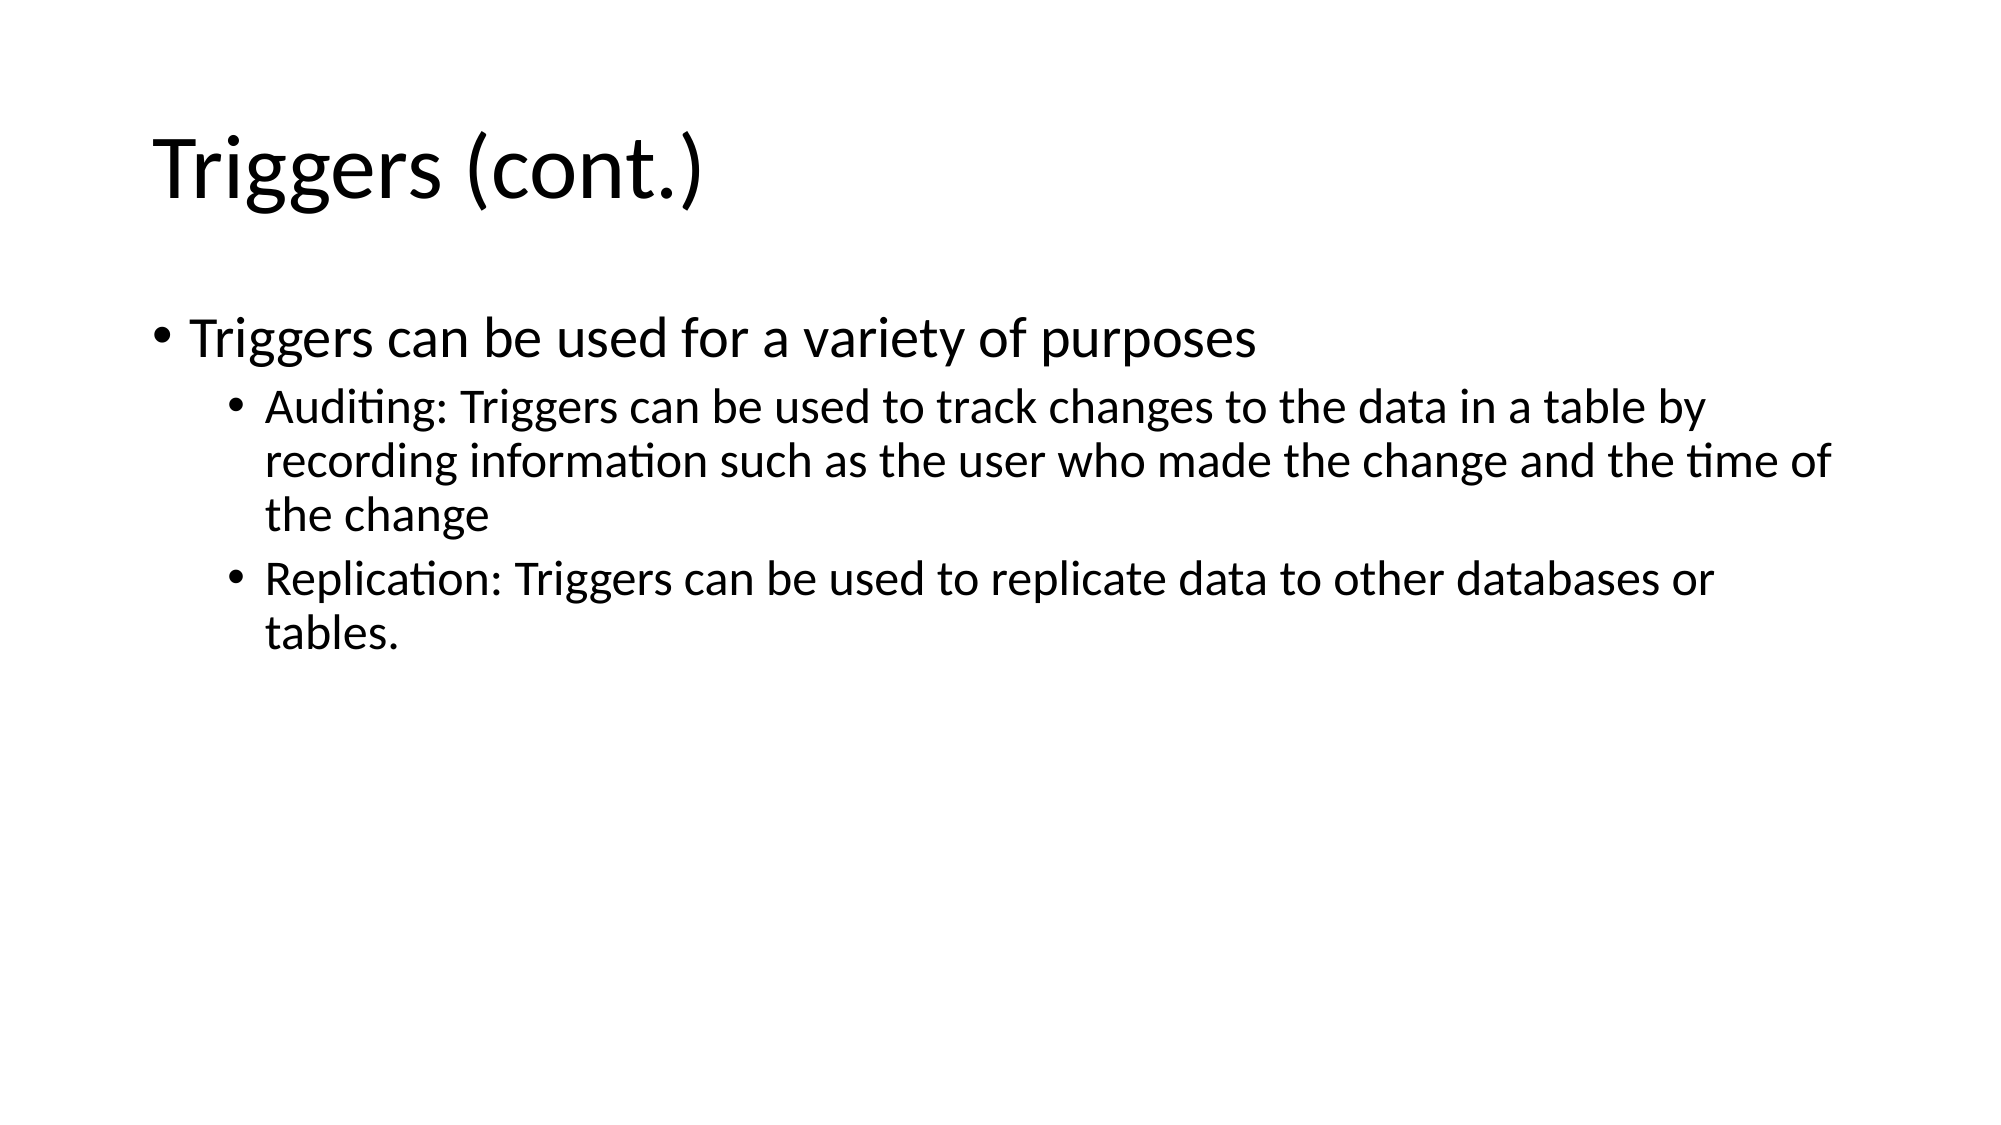

# Triggers (cont.)
Triggers can be used for a variety of purposes
Auditing: Triggers can be used to track changes to the data in a table by recording information such as the user who made the change and the time of the change
Replication: Triggers can be used to replicate data to other databases or tables.